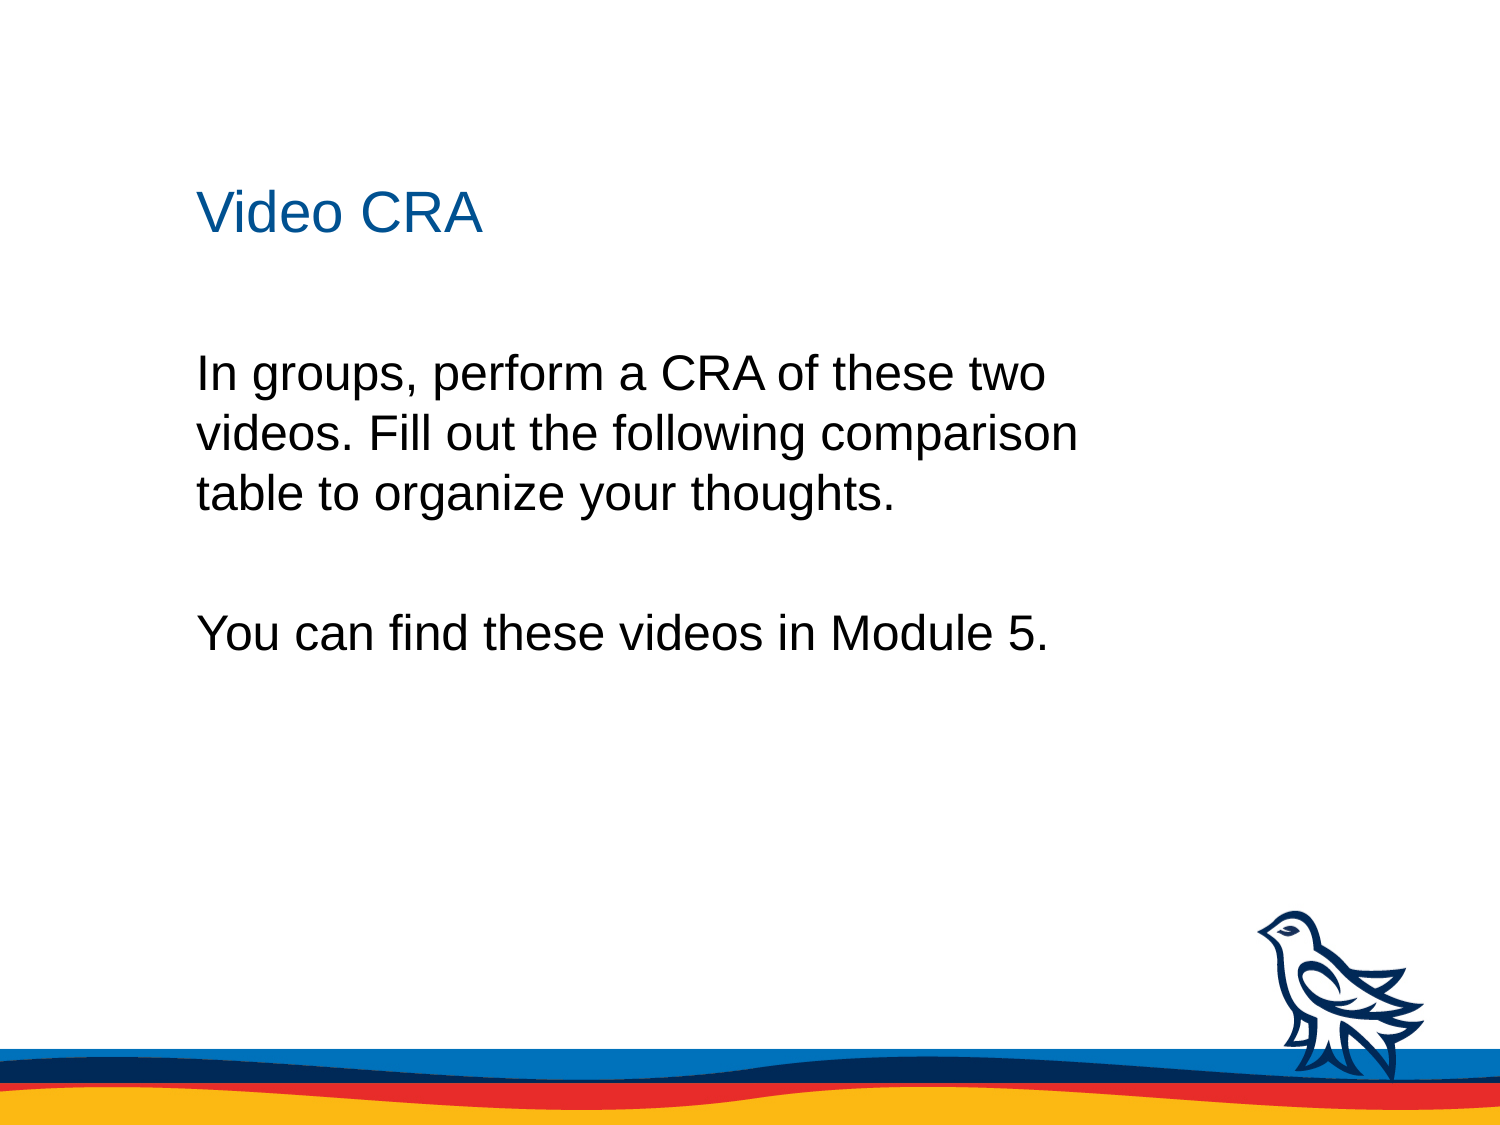

# Video CRA
In groups, perform a CRA of these two videos. Fill out the following comparison table to organize your thoughts.

You can find these videos in Module 5.